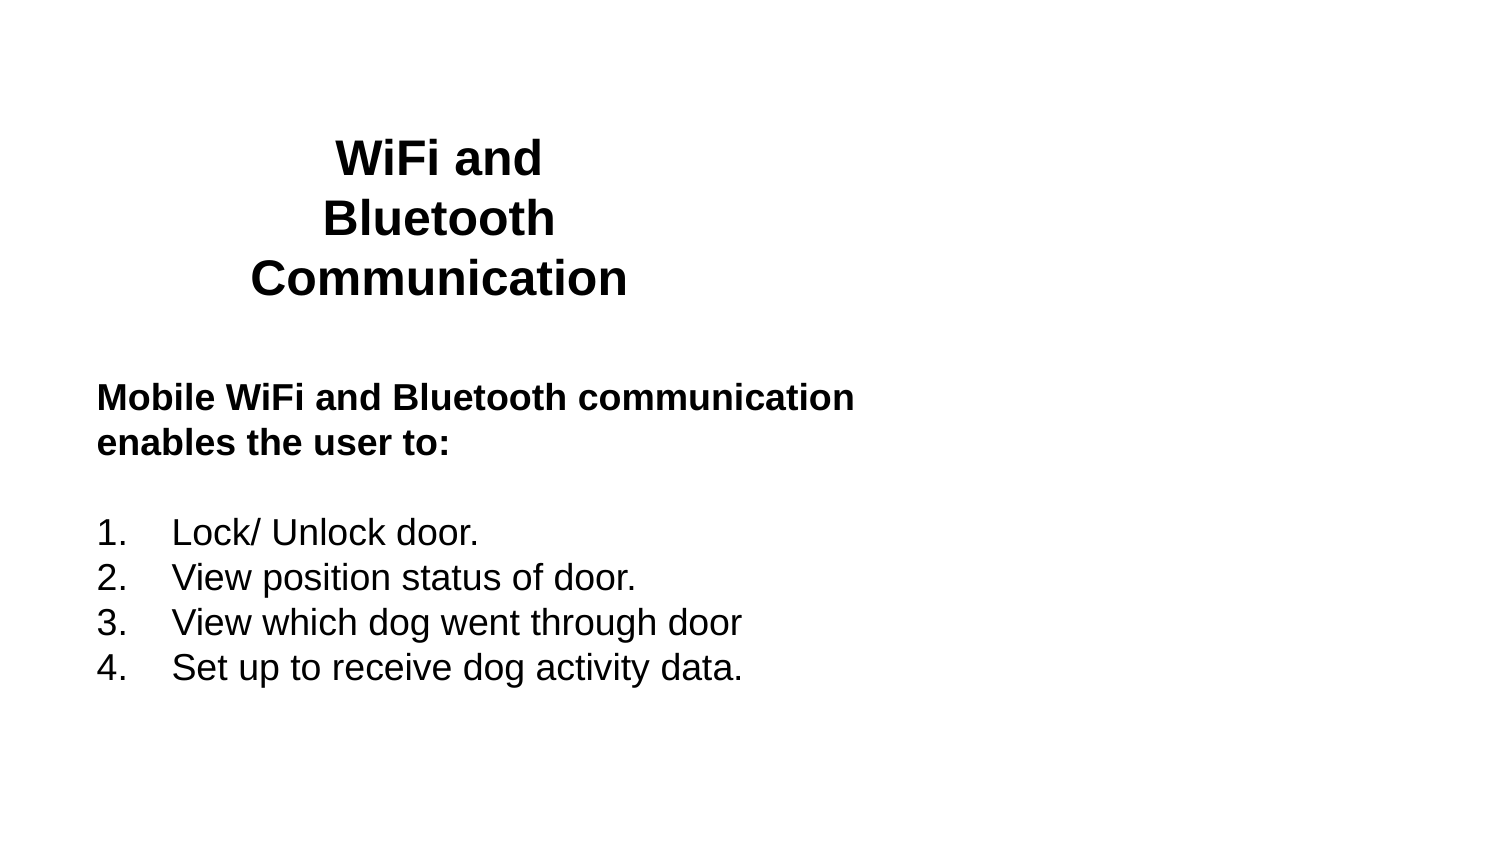

# WiFi and Bluetooth Communication
Mobile WiFi and Bluetooth communication
enables the user to:

Lock/ Unlock door.
View position status of door.
View which dog went through door
Set up to receive dog activity data.